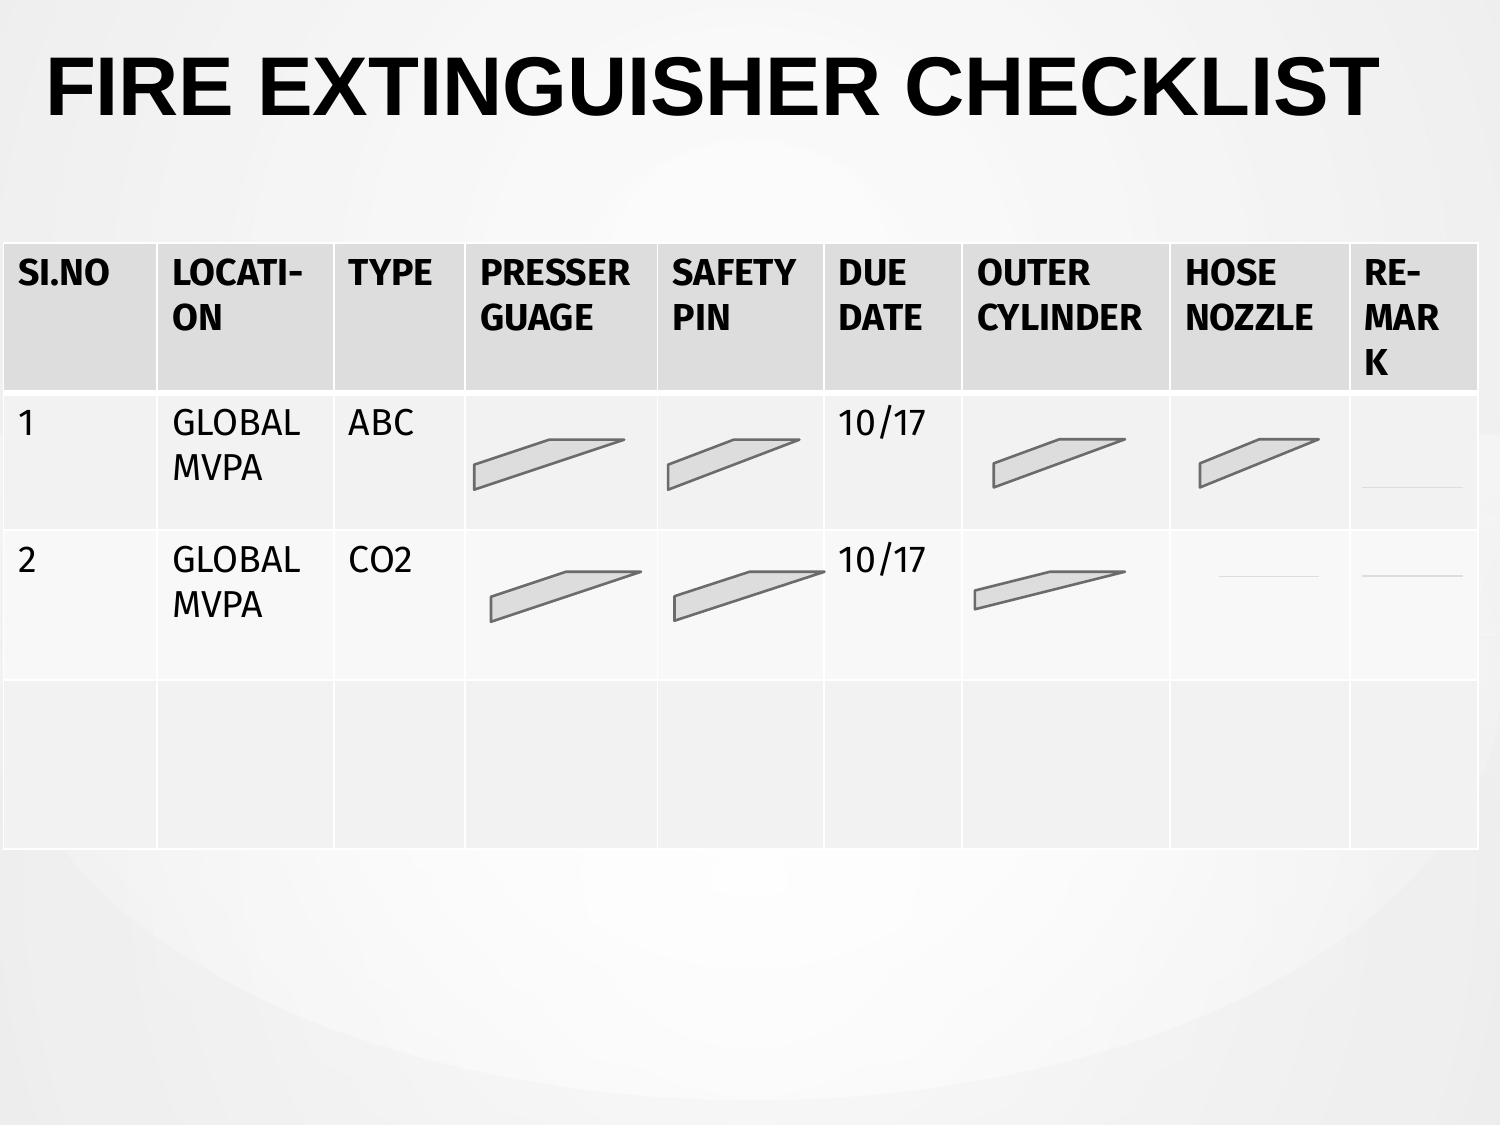

# FIRE EXTINGUISHER CHECKLIST

| SI.NO | LOCATI-ON | TYPE | PRESSER GUAGE | SAFETY PIN | DUE DATE | OUTER CYLINDER | HOSE NOZZLE | RE-MARK |
| --- | --- | --- | --- | --- | --- | --- | --- | --- |
| 1 | GLOBAL MVPA | ABC |  |  | 10/17 |  |  |  |
| 2 | GLOBAL MVPA | CO2 |  |  | 10/17 |  |  |  |
|  |  |  |  |  |  |  |  |  |